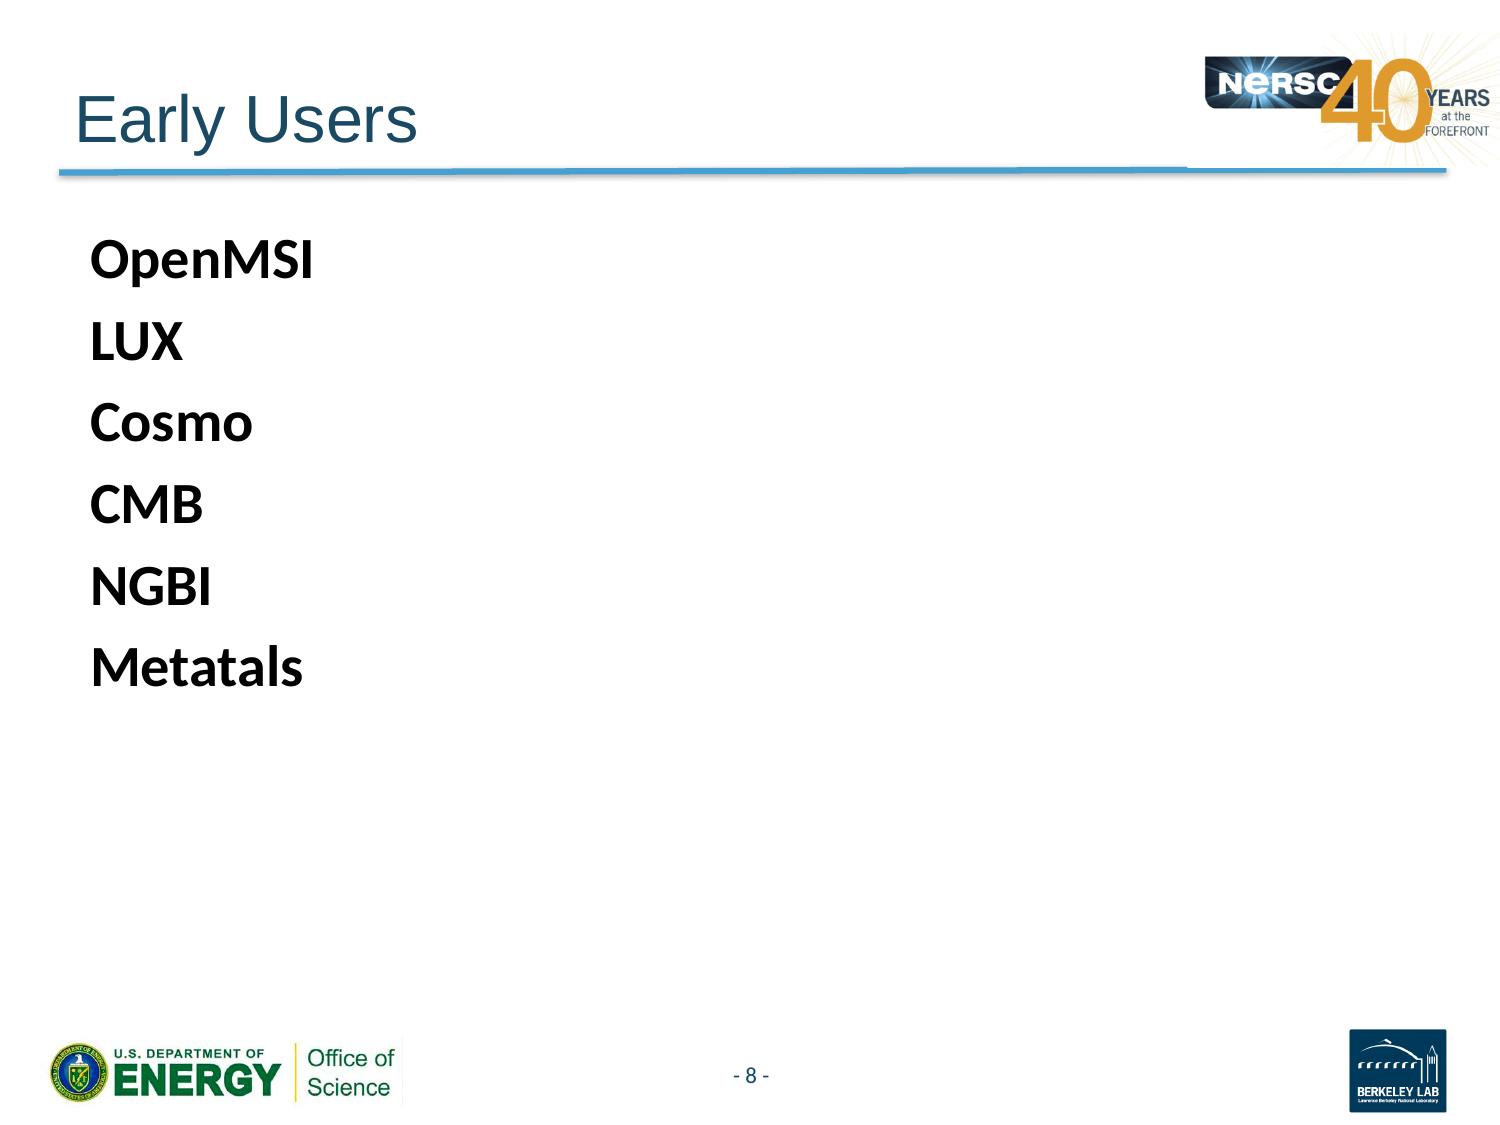

# Early Users
OpenMSI
LUX
Cosmo
CMB
NGBI
Metatals
- 8 -